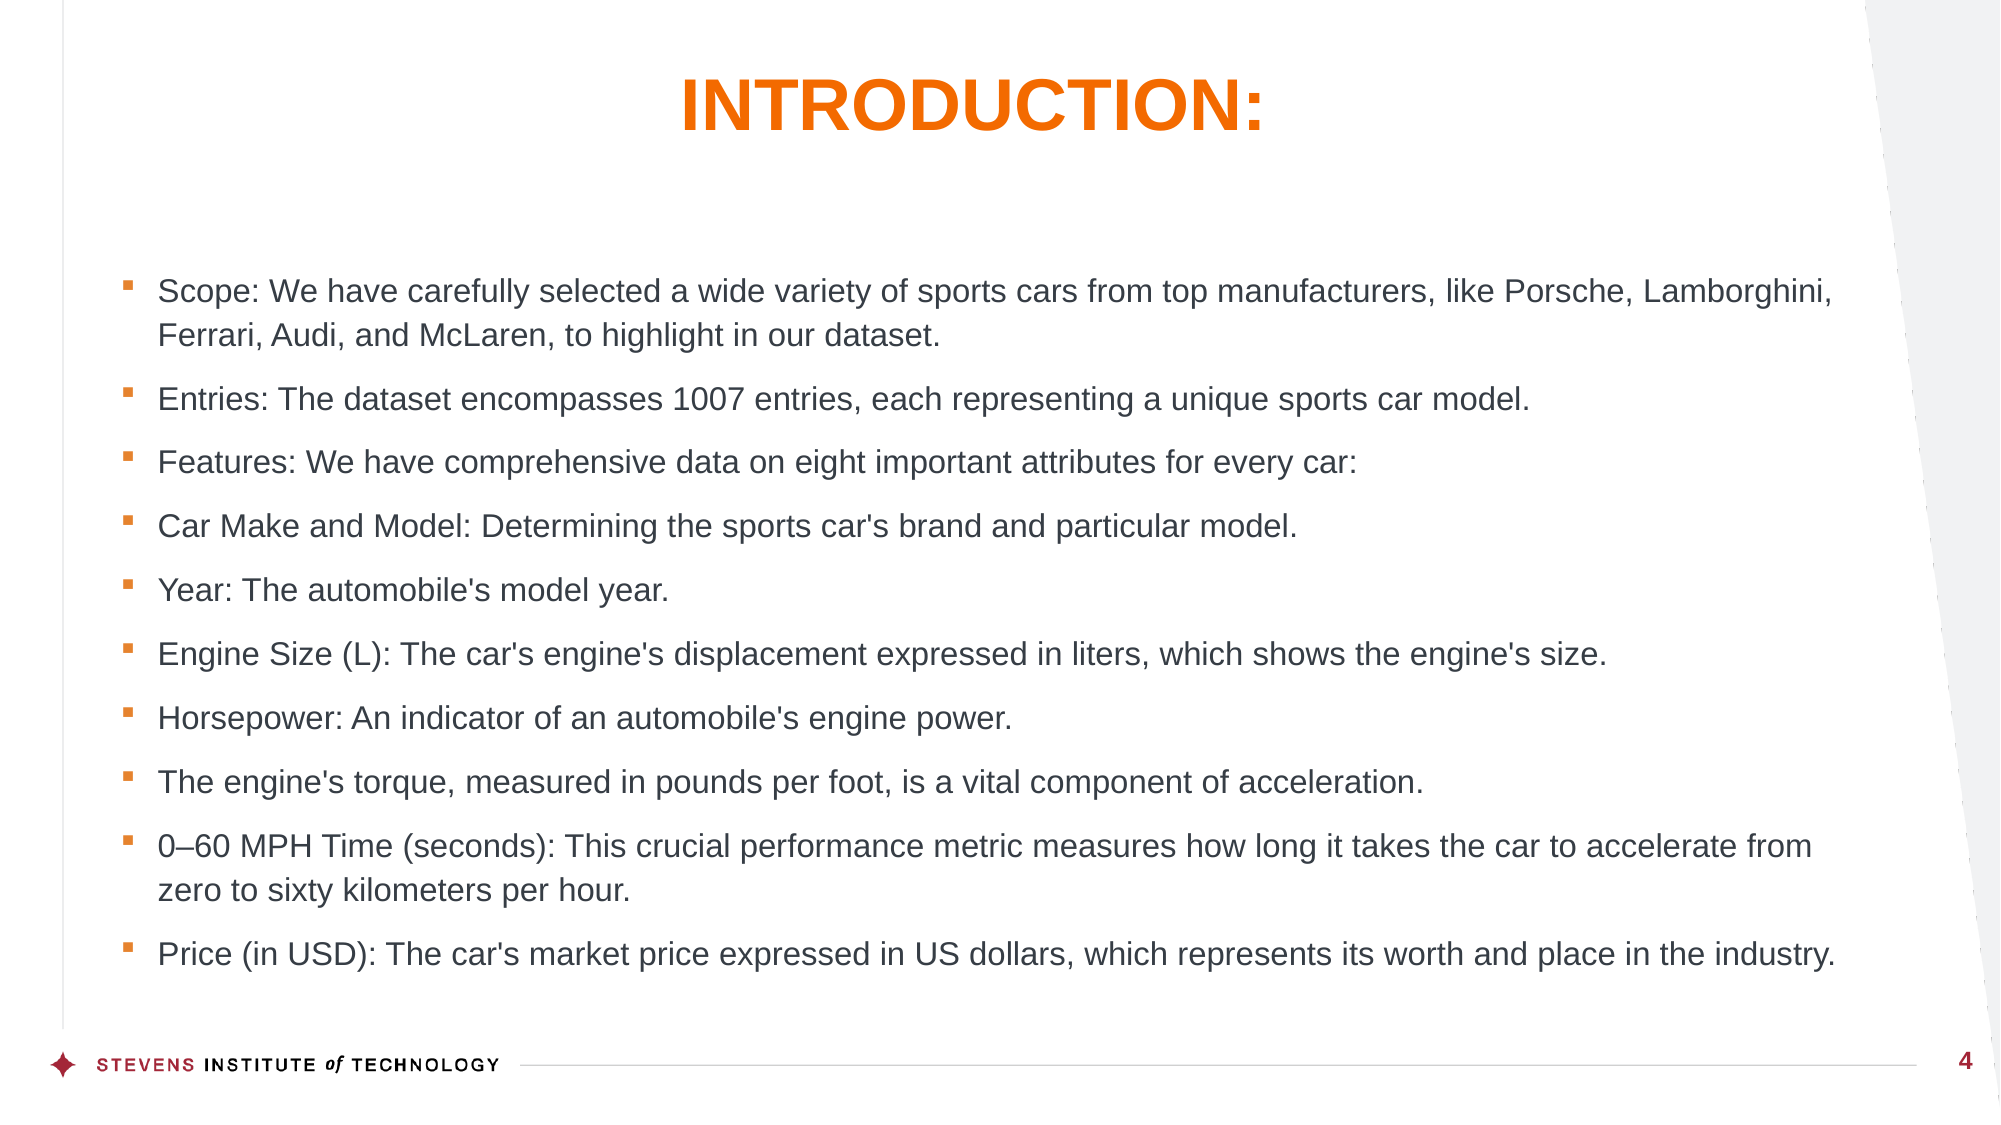

# INTRODUCTION:
Scope: We have carefully selected a wide variety of sports cars from top manufacturers, like Porsche, Lamborghini, Ferrari, Audi, and McLaren, to highlight in our dataset.
Entries: The dataset encompasses 1007 entries, each representing a unique sports car model.
Features: We have comprehensive data on eight important attributes for every car:
Car Make and Model: Determining the sports car's brand and particular model.
Year: The automobile's model year.
Engine Size (L): The car's engine's displacement expressed in liters, which shows the engine's size.
Horsepower: An indicator of an automobile's engine power.
The engine's torque, measured in pounds per foot, is a vital component of acceleration.
0–60 MPH Time (seconds): This crucial performance metric measures how long it takes the car to accelerate from zero to sixty kilometers per hour.
Price (in USD): The car's market price expressed in US dollars, which represents its worth and place in the industry.
4